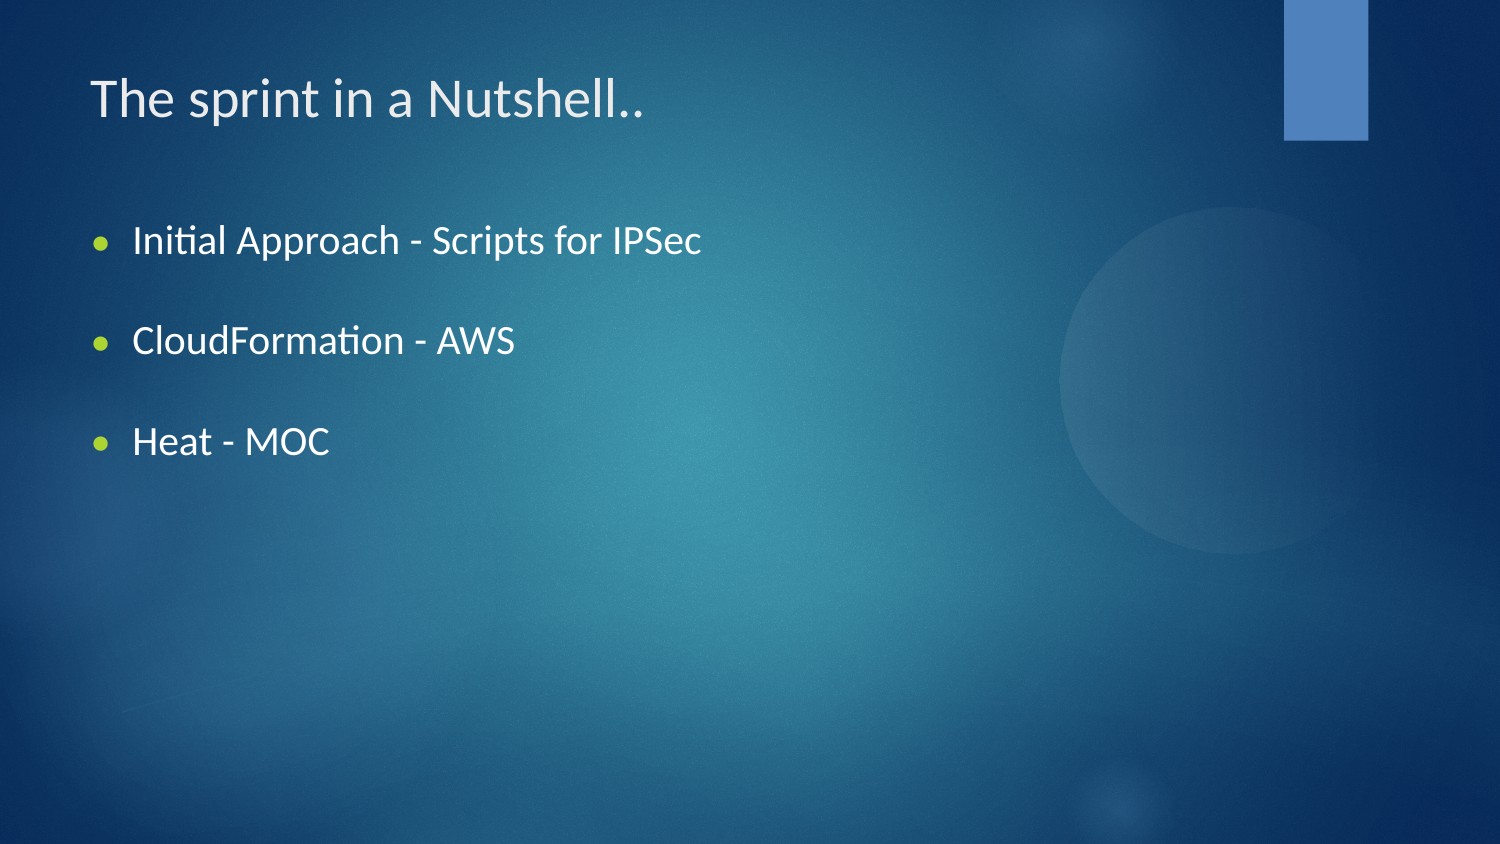

The sprint in a Nutshell..
Initial Approach - Scripts for IPSec

CloudFormation - AWS

Heat - MOC